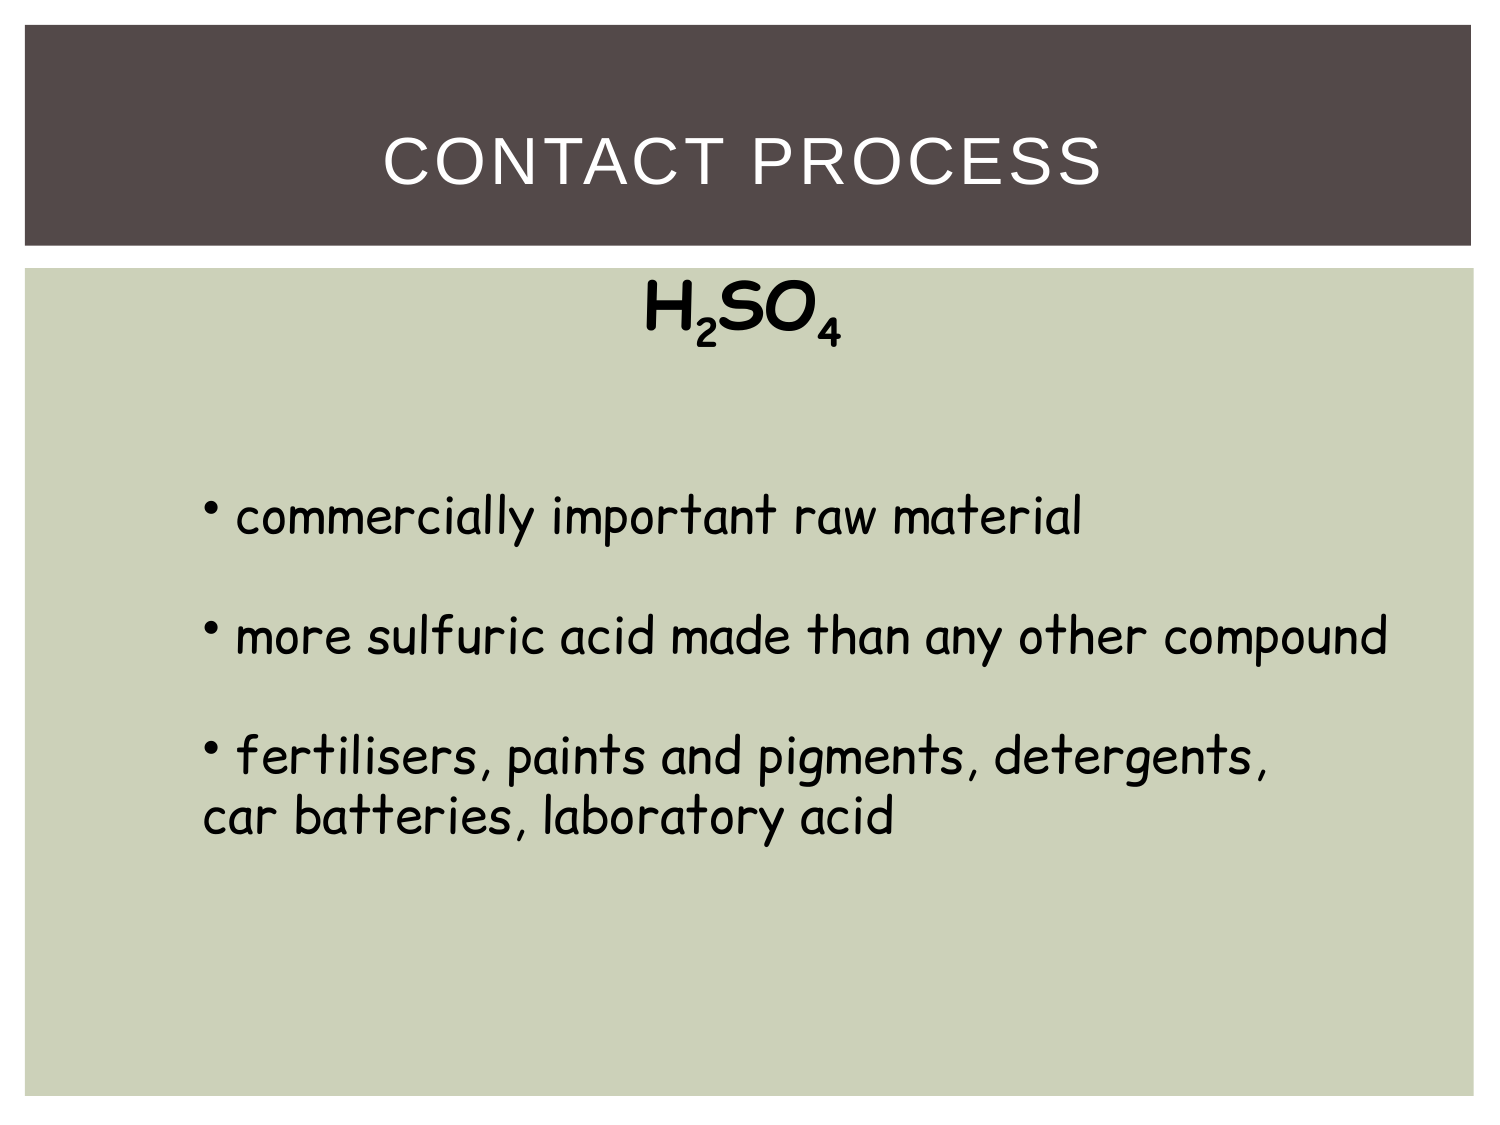

# Contact process
H2SO4
 commercially important raw material

 more sulfuric acid made than any other compound

 fertilisers, paints and pigments, detergents,
car batteries, laboratory acid